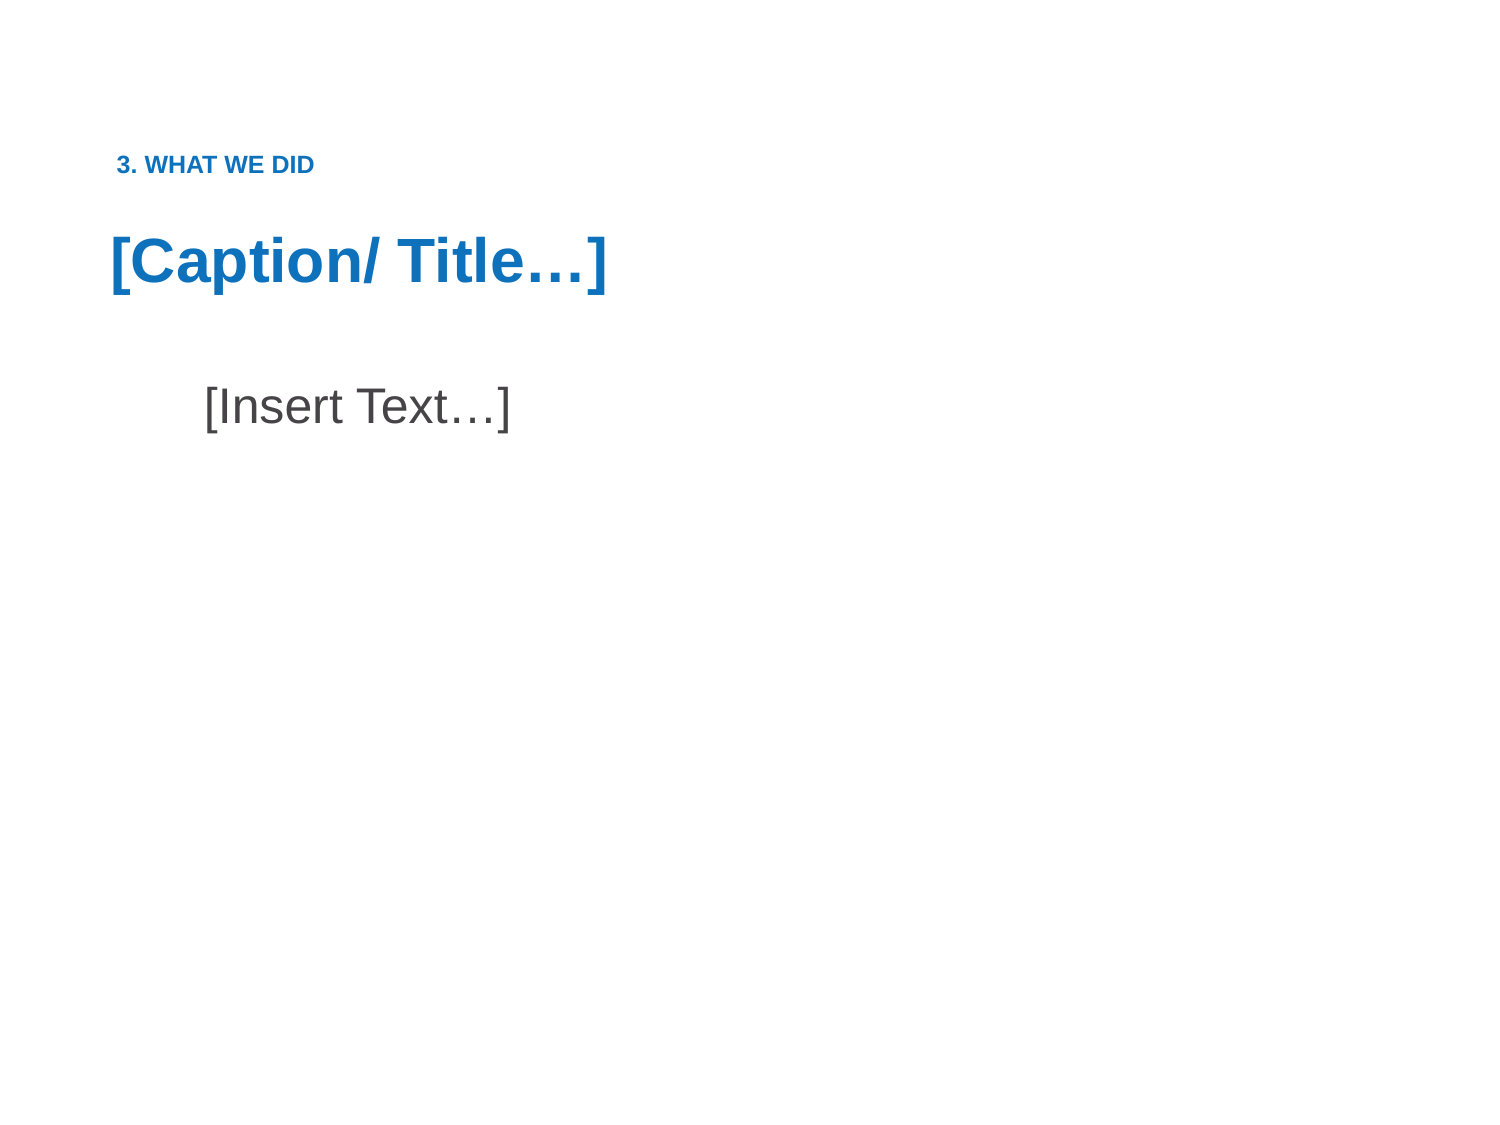

3. WHAT WE DID
[Caption/ Title…]

[Insert Text…]